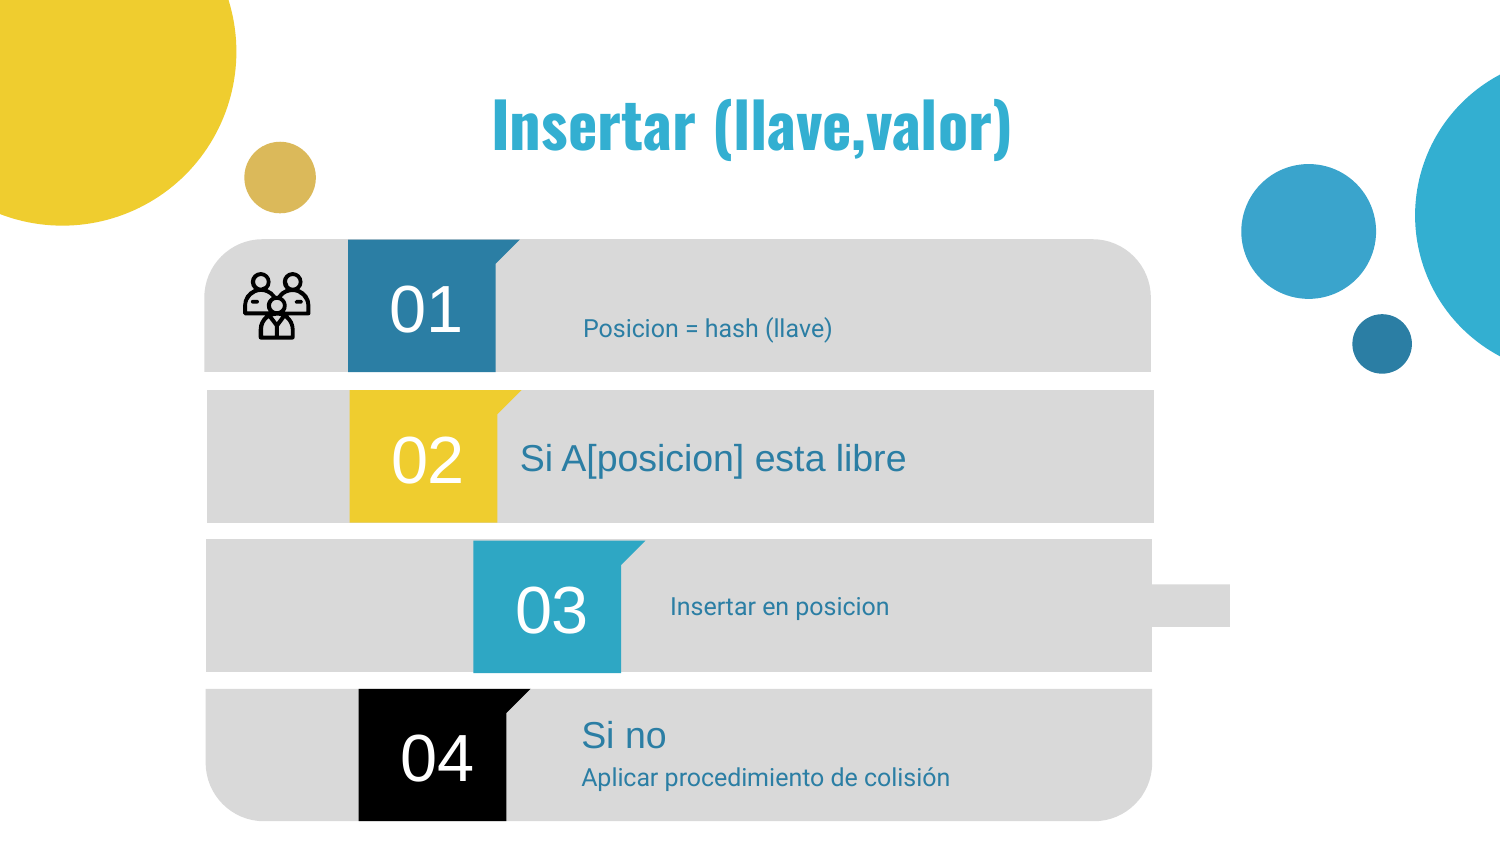

# Insertar (llave,valor)

01

Posicion = hash (llave)

02

Si A[posicion] esta libre

03

Insertar en posicion

04
Si no
Aplicar procedimiento de colisión